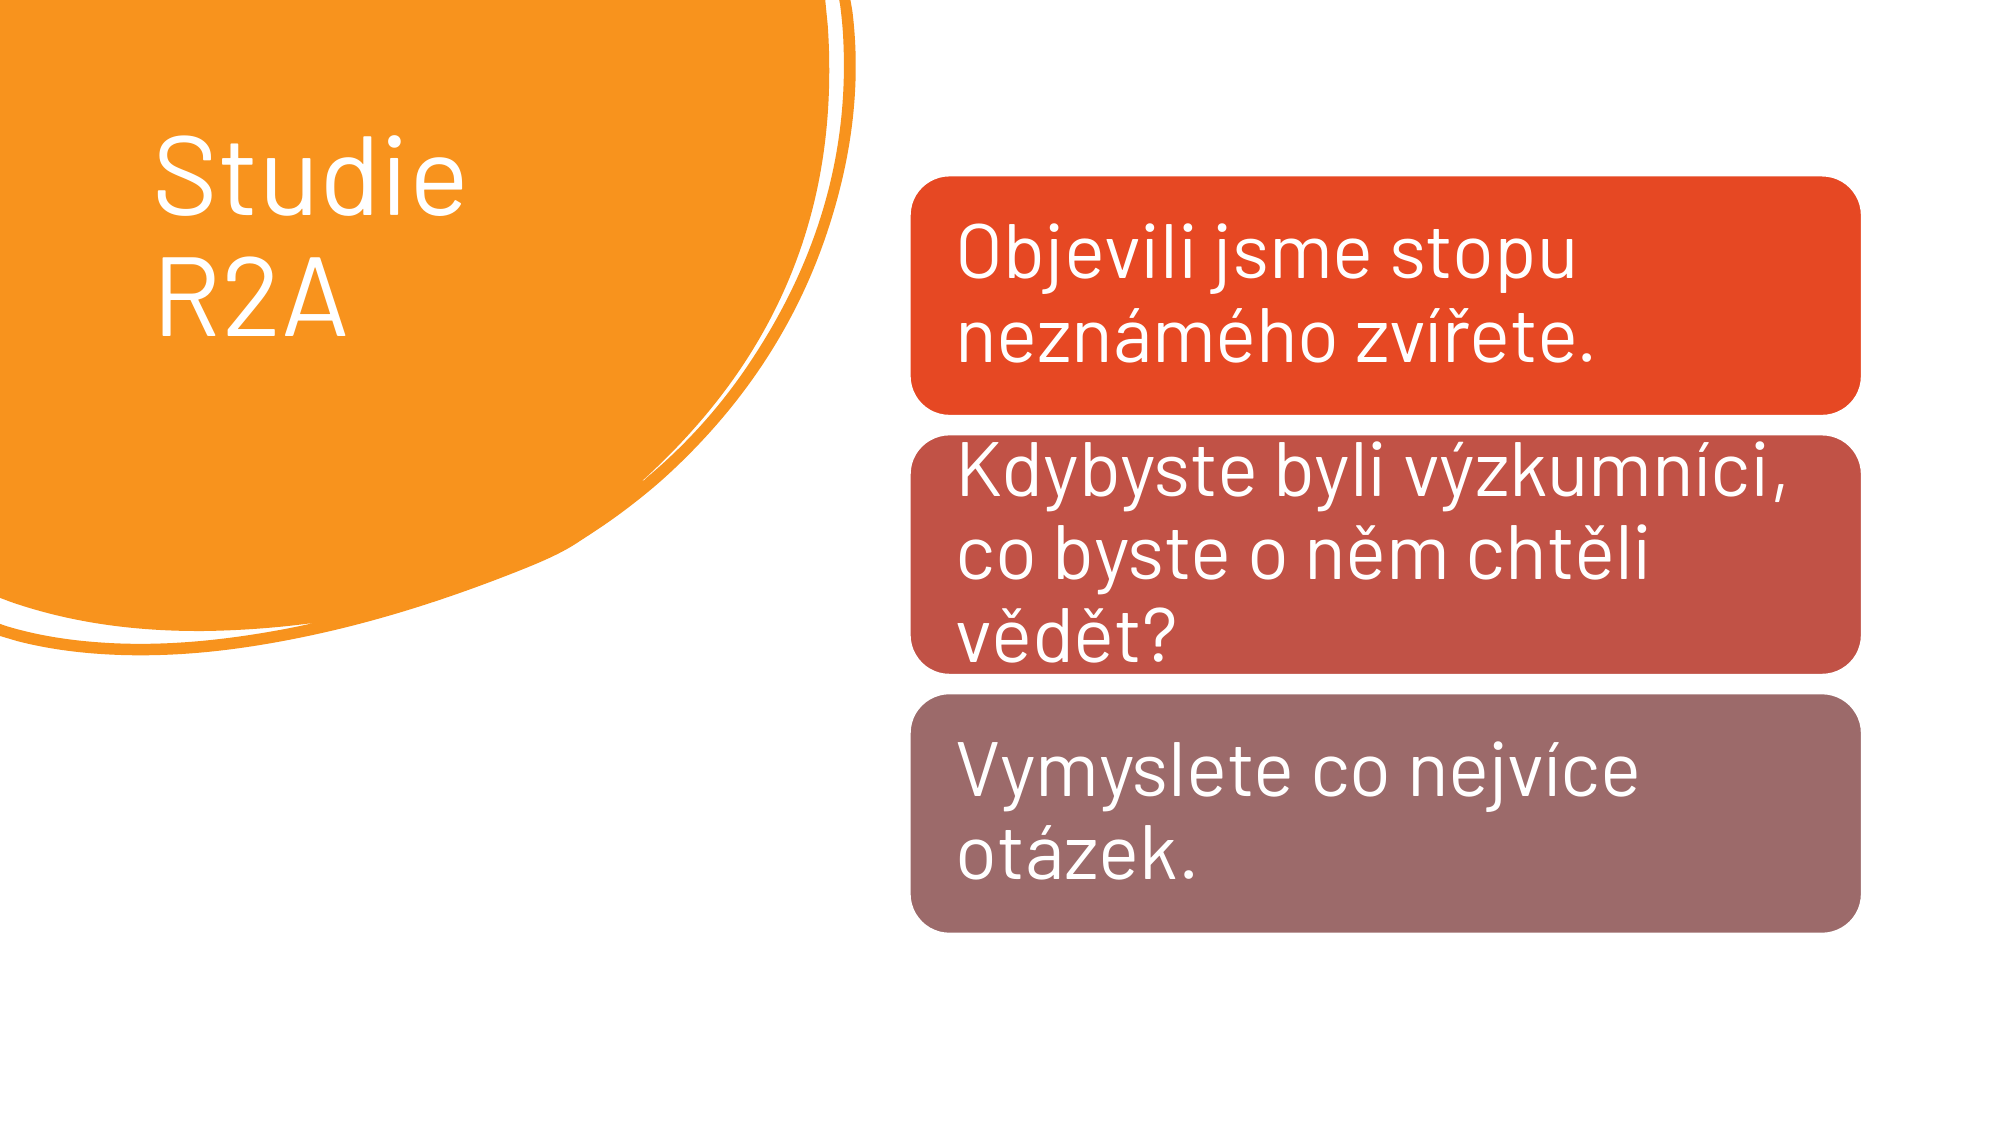

Objevili jsme stopu neznámého zvířete.
Kdybyste byli výzkumníci, co byste o něm chtěli vědět?
Vymyslete co nejvíce otázek.
# Studie R2A